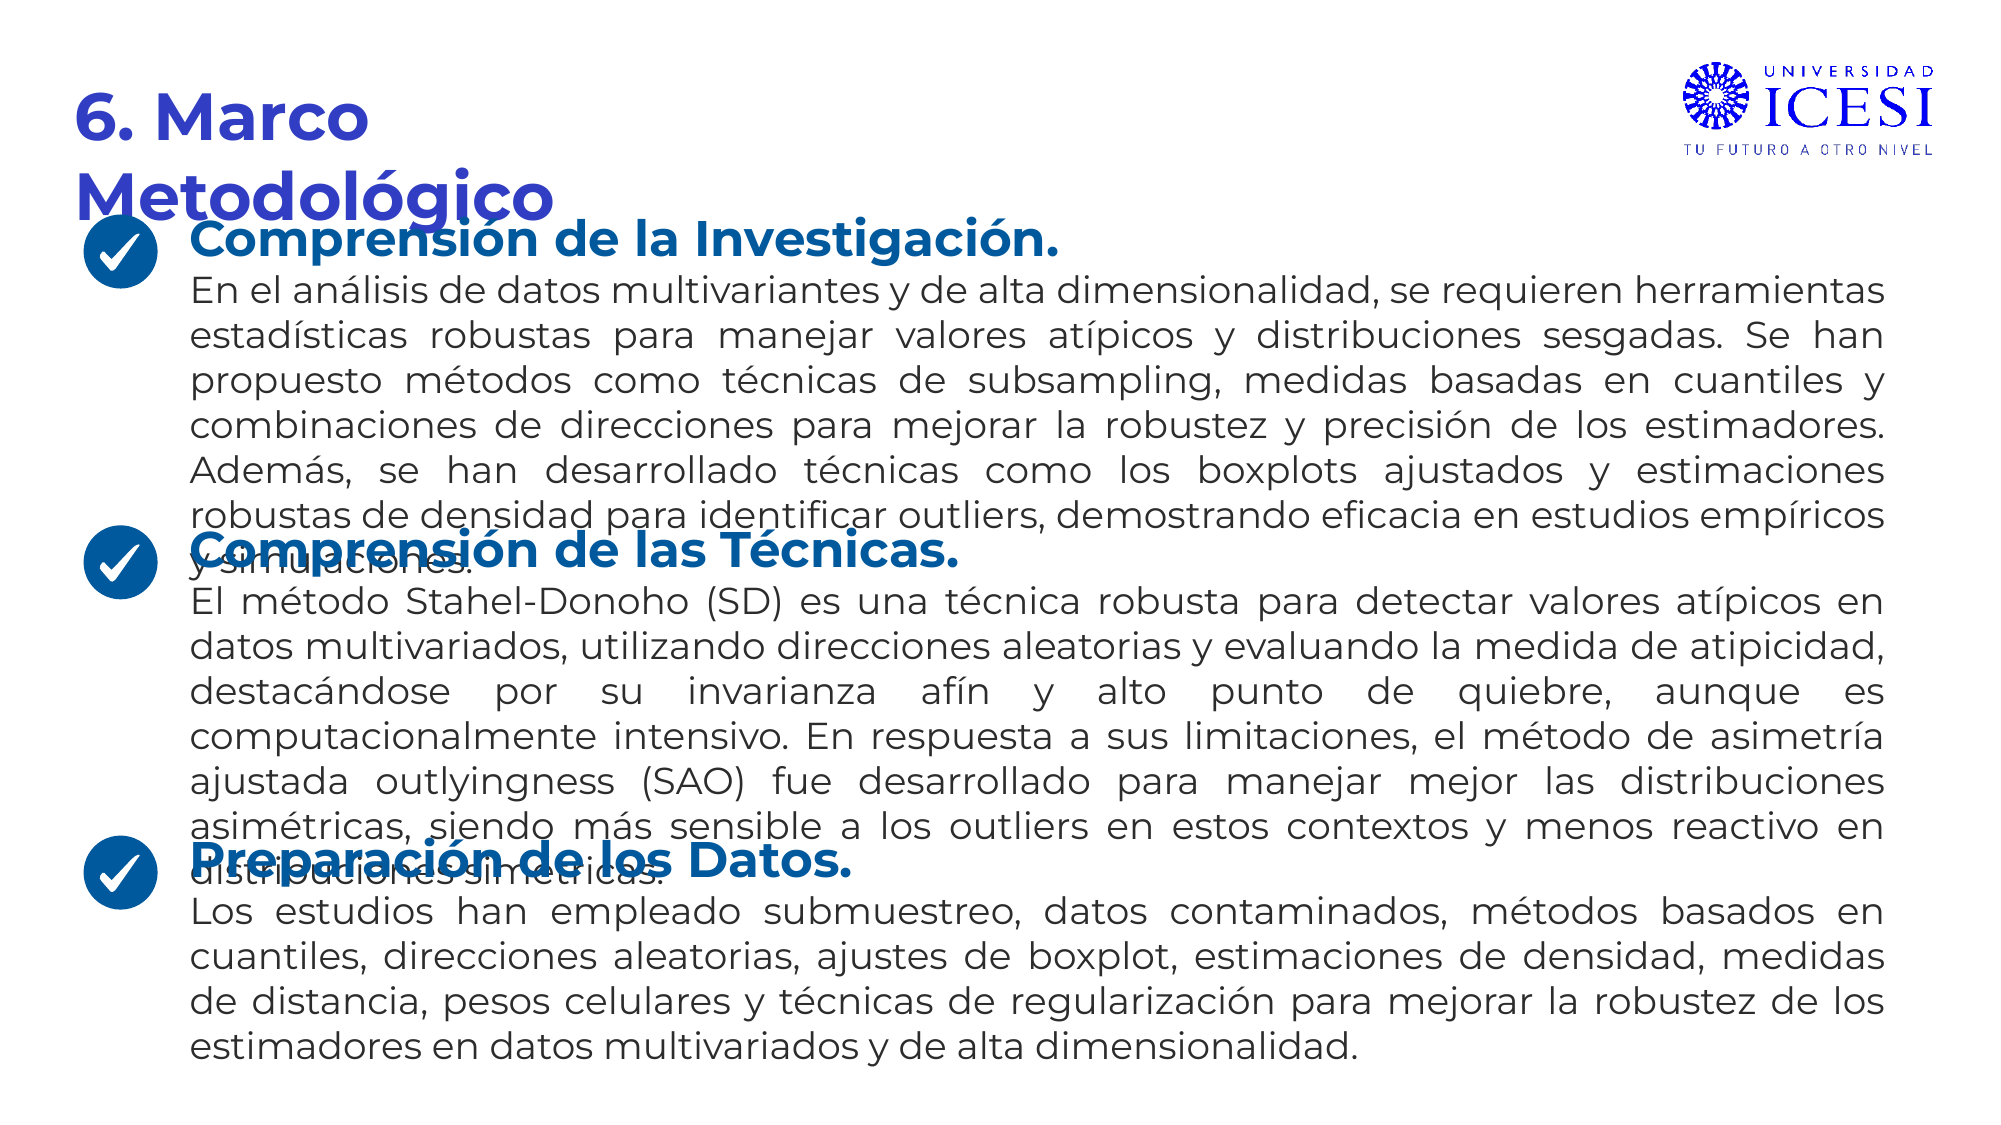

6. Marco Metodológico
Comprensión de la Investigación.
En el análisis de datos multivariantes y de alta dimensionalidad, se requieren herramientas estadísticas robustas para manejar valores atípicos y distribuciones sesgadas. Se han propuesto métodos como técnicas de subsampling, medidas basadas en cuantiles y combinaciones de direcciones para mejorar la robustez y precisión de los estimadores. Además, se han desarrollado técnicas como los boxplots ajustados y estimaciones robustas de densidad para identificar outliers, demostrando eficacia en estudios empíricos y simulaciones.

Comprensión de las Técnicas.
El método Stahel-Donoho (SD) es una técnica robusta para detectar valores atípicos en datos multivariados, utilizando direcciones aleatorias y evaluando la medida de atipicidad, destacándose por su invarianza afín y alto punto de quiebre, aunque es computacionalmente intensivo. En respuesta a sus limitaciones, el método de asimetría ajustada outlyingness (SAO) fue desarrollado para manejar mejor las distribuciones asimétricas, siendo más sensible a los outliers en estos contextos y menos reactivo en distribuciones simétricas.

Preparación de los Datos.
Los estudios han empleado submuestreo, datos contaminados, métodos basados en cuantiles, direcciones aleatorias, ajustes de boxplot, estimaciones de densidad, medidas de distancia, pesos celulares y técnicas de regularización para mejorar la robustez de los estimadores en datos multivariados y de alta dimensionalidad.